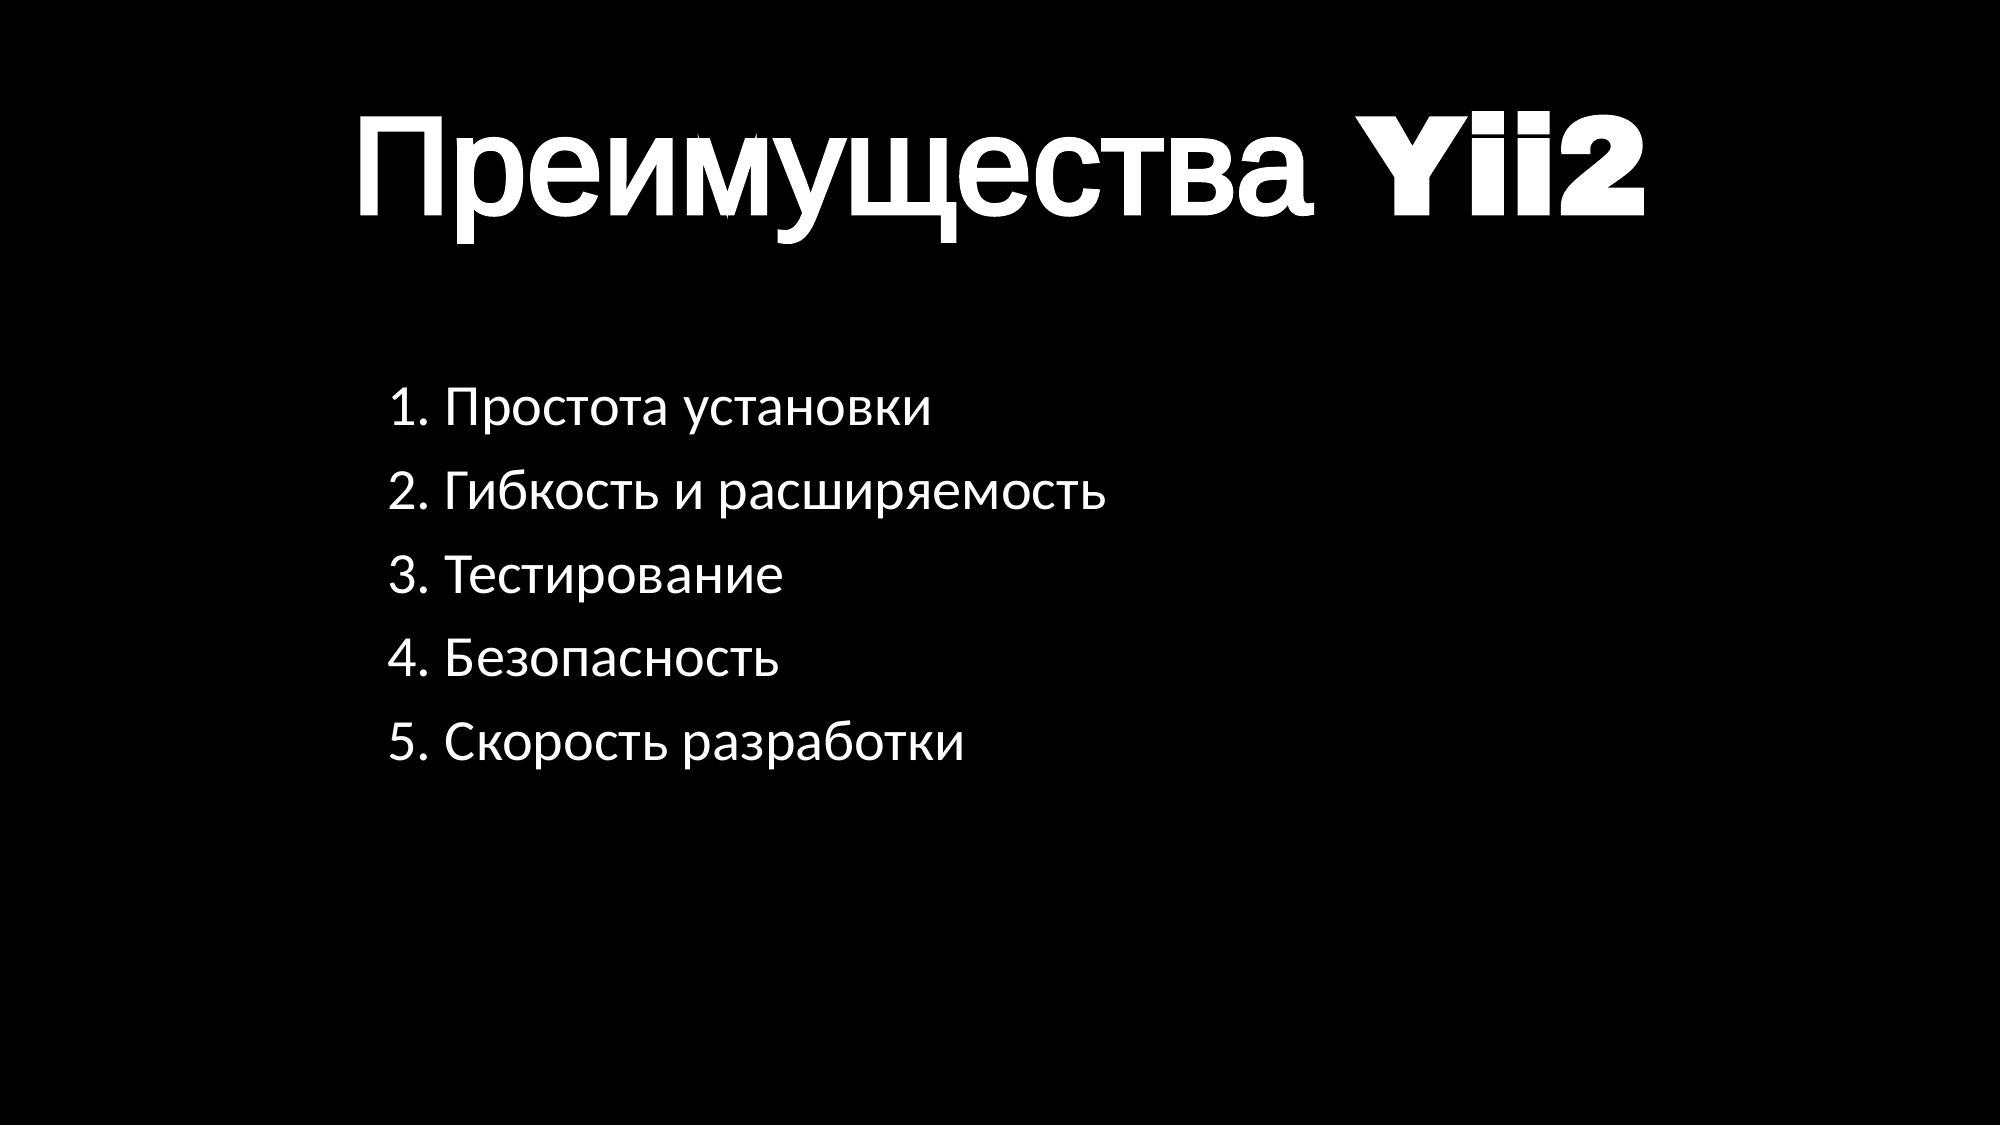

# Преимущества Yii2
1. Простота установки
2. Гибкость и расширяемость
3. Тестирование
4. Безопасность
5. Скорость разработки